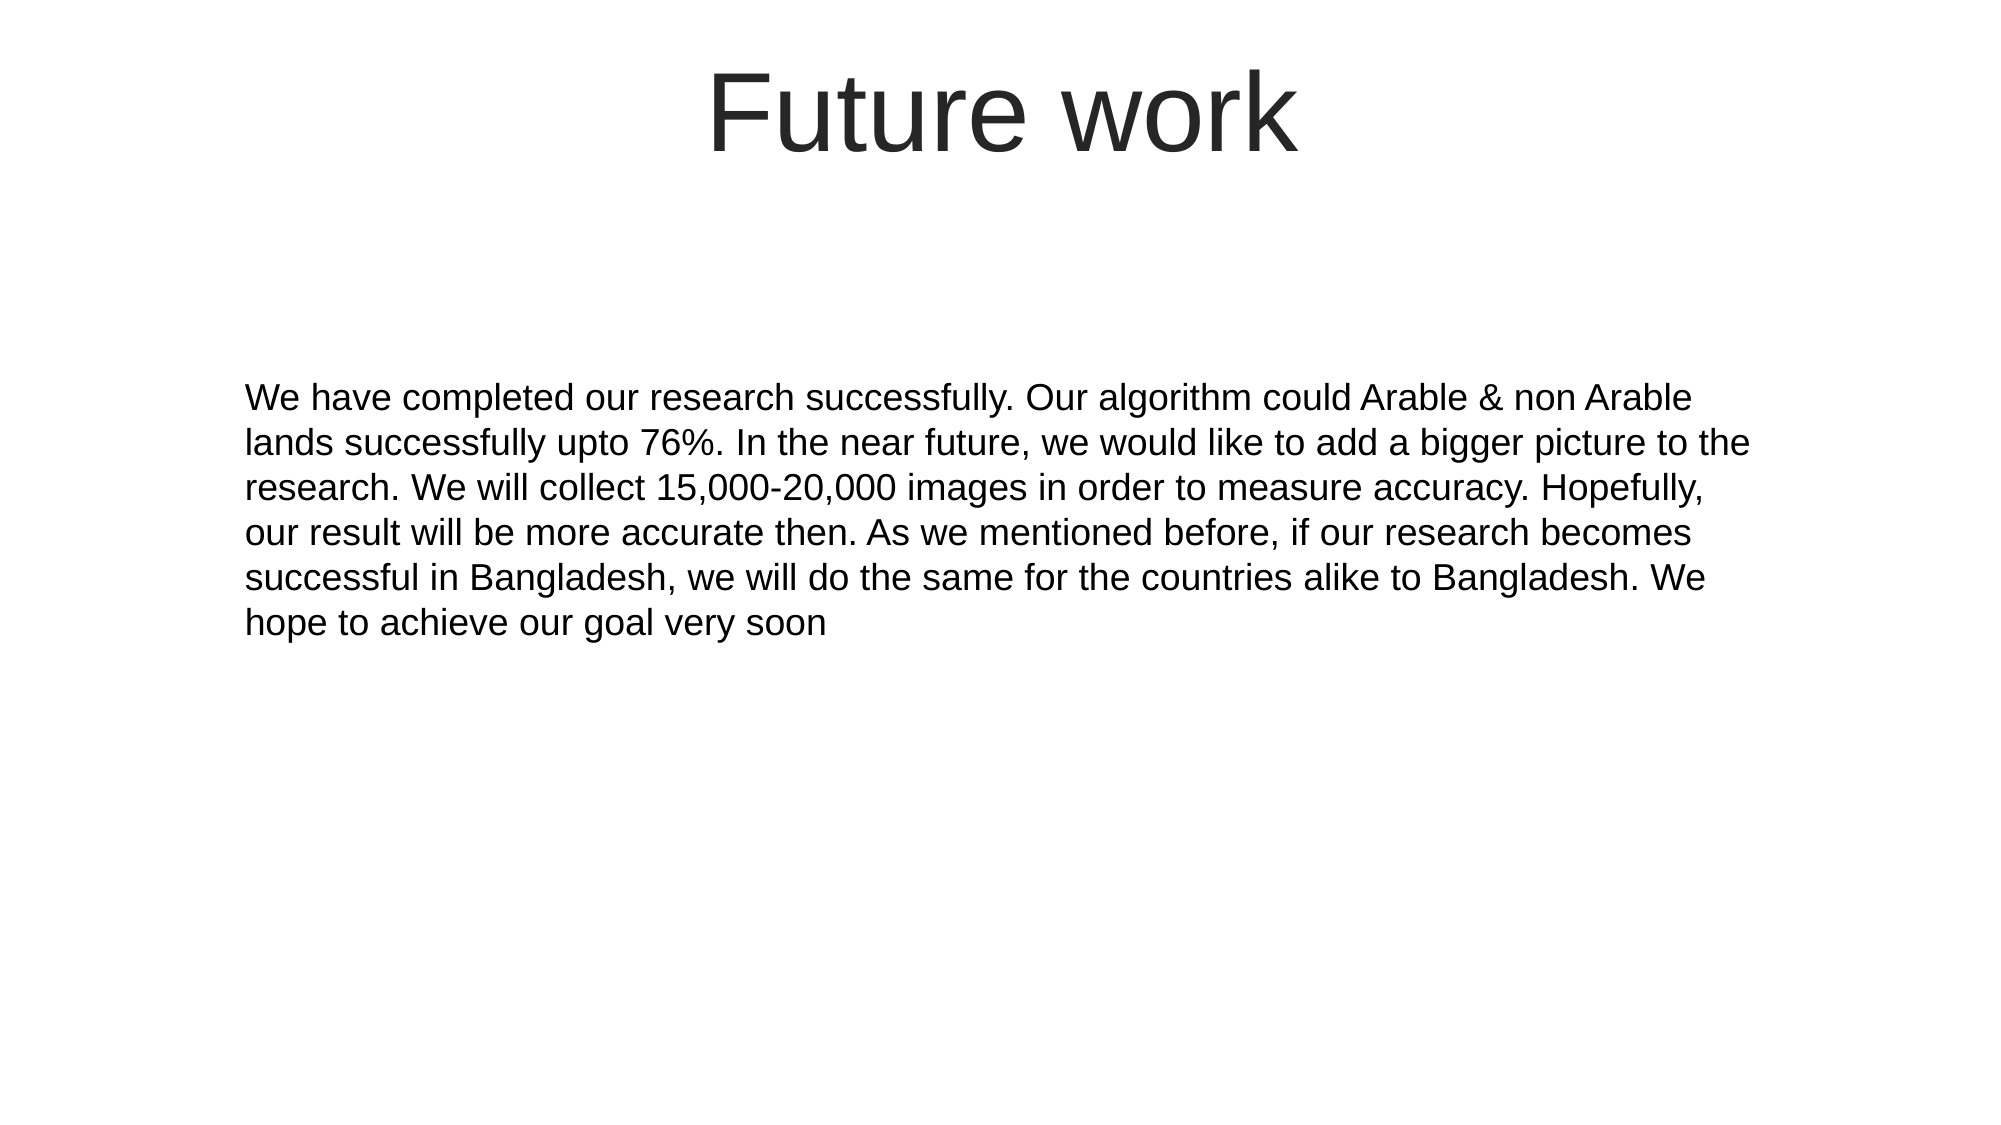

Future work
We have completed our research successfully. Our algorithm could Arable & non Arable lands successfully upto 76%. In the near future, we would like to add a bigger picture to the research. We will collect 15,000-20,000 images in order to measure accuracy. Hopefully, our result will be more accurate then. As we mentioned before, if our research becomes successful in Bangladesh, we will do the same for the countries alike to Bangladesh. We hope to achieve our goal very soon